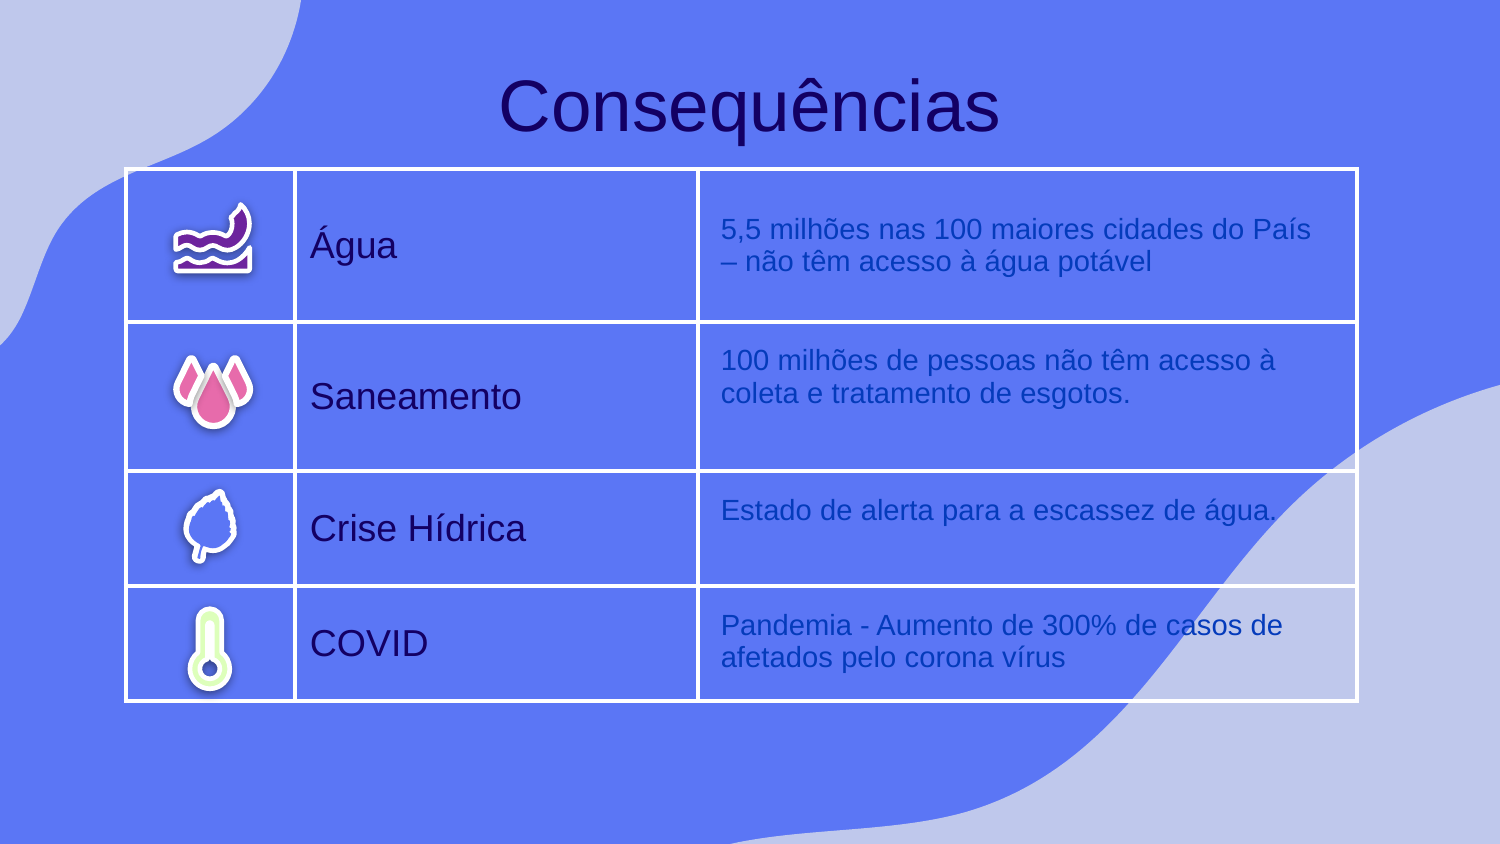

# Consequências
|  | Água | 5,5 milhões nas 100 maiores cidades do País – não têm acesso à água potável |
| --- | --- | --- |
|  | Saneamento | 100 milhões de pessoas não têm acesso à coleta e tratamento de esgotos. |
|  | Crise Hídrica | Estado de alerta para a escassez de água. |
|  | COVID | Pandemia - Aumento de 300% de casos de afetados pelo corona vírus |